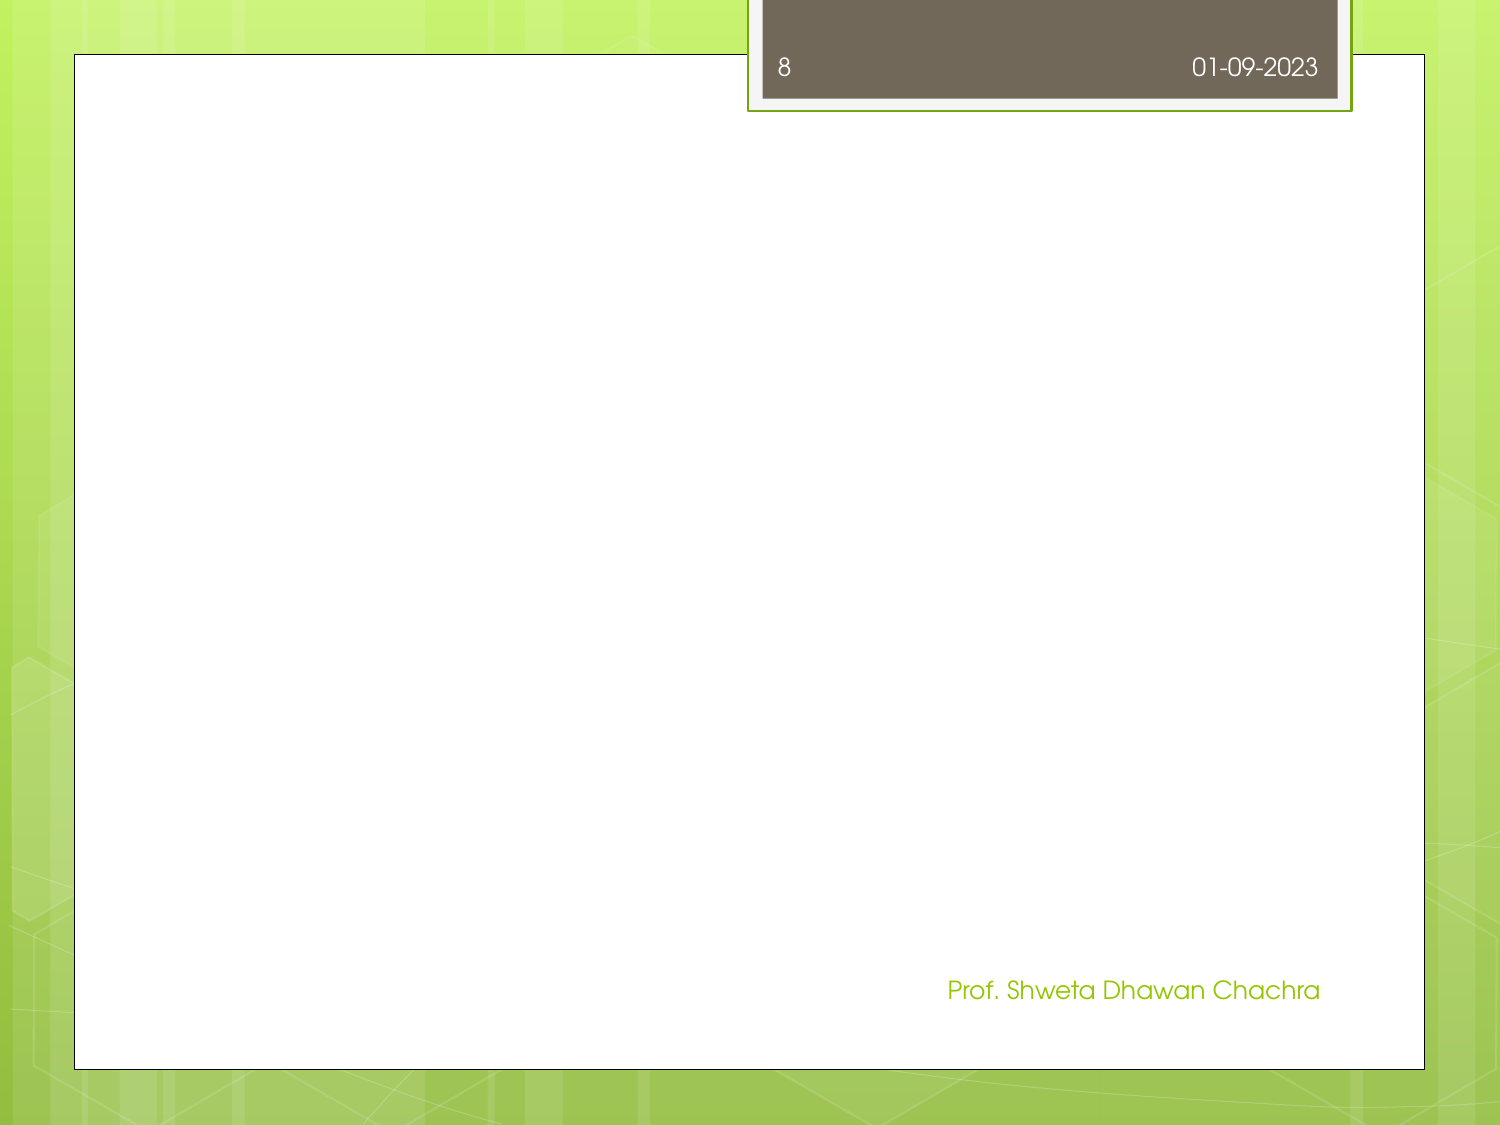

8
01-09-2023
#

Prof. Shweta Dhawan Chachra